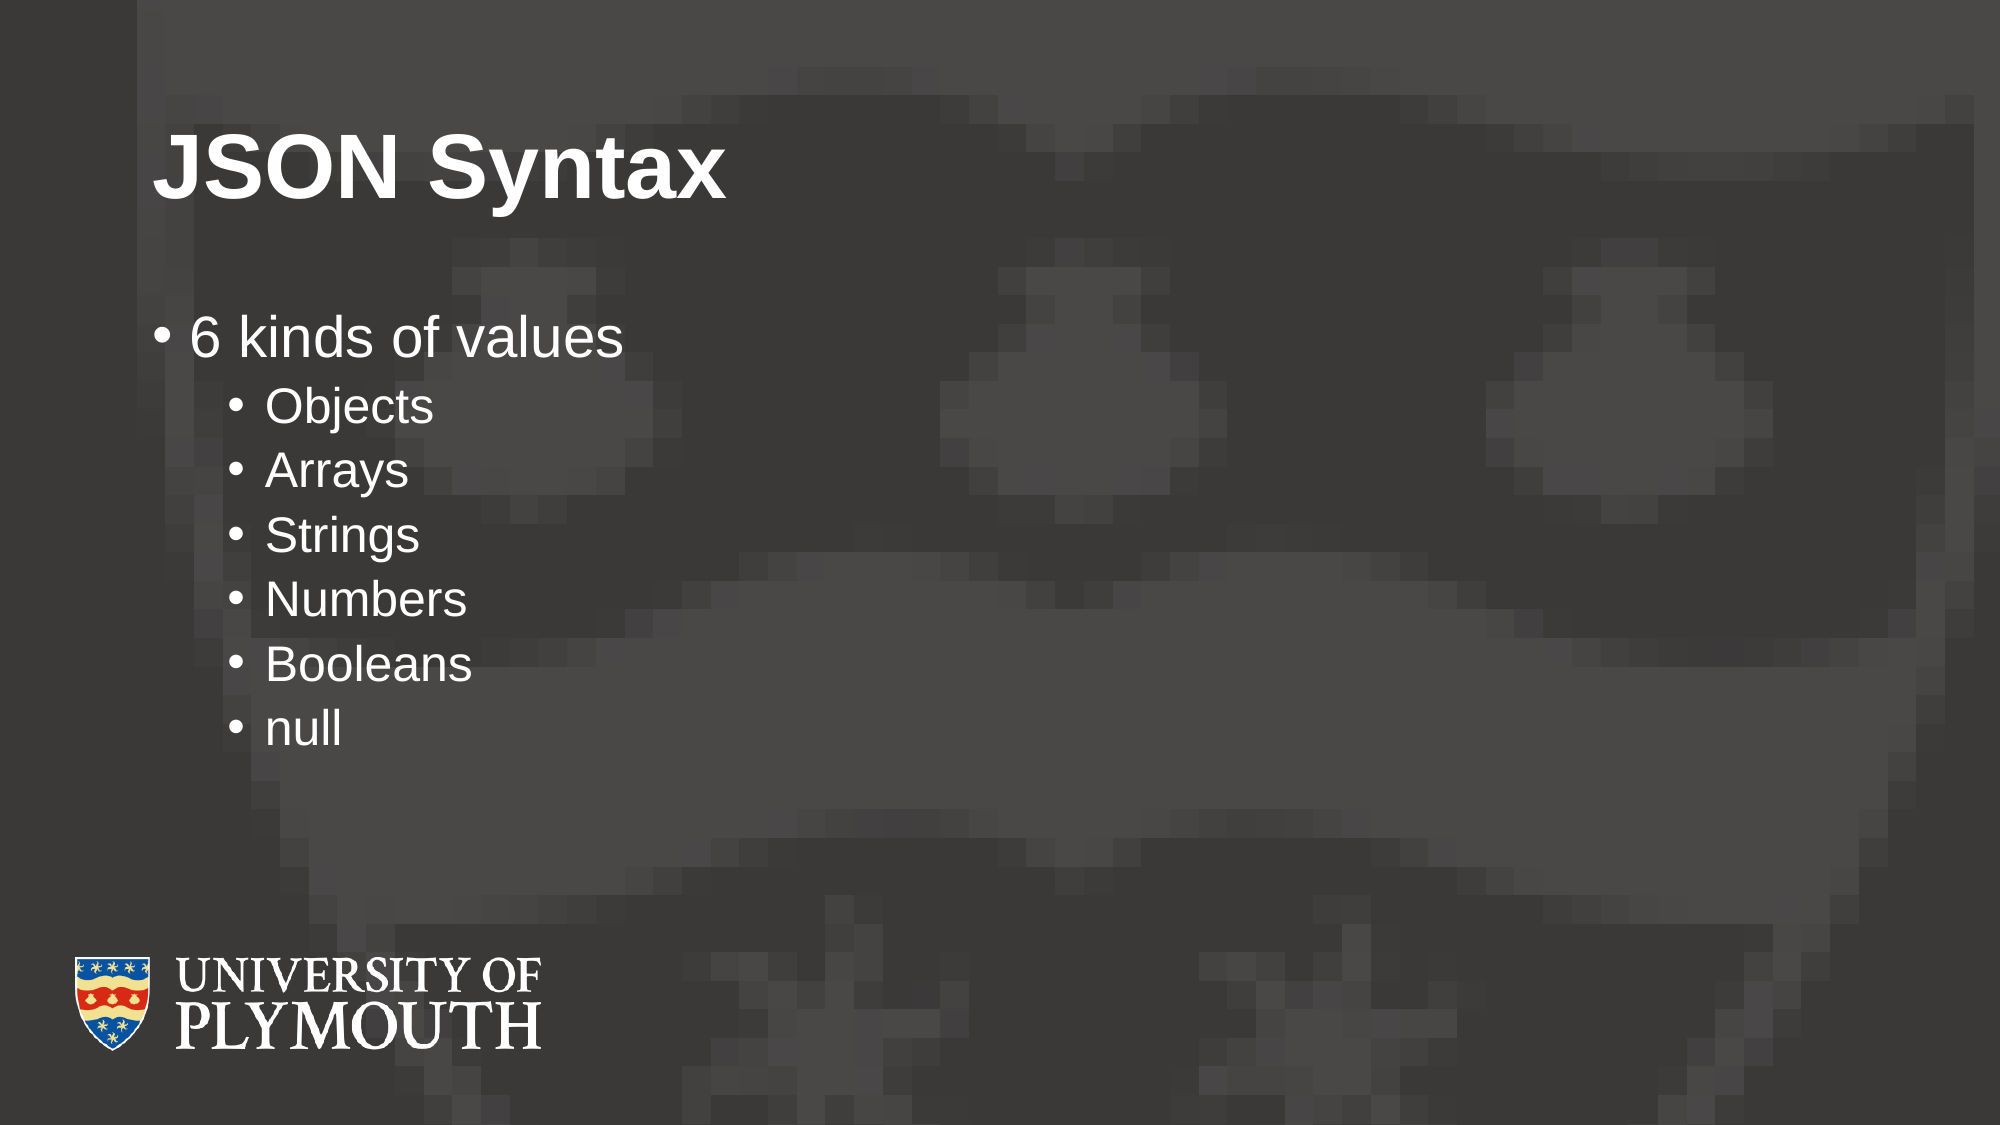

# JSON Syntax
6 kinds of values
Objects
Arrays
Strings
Numbers
Booleans
null